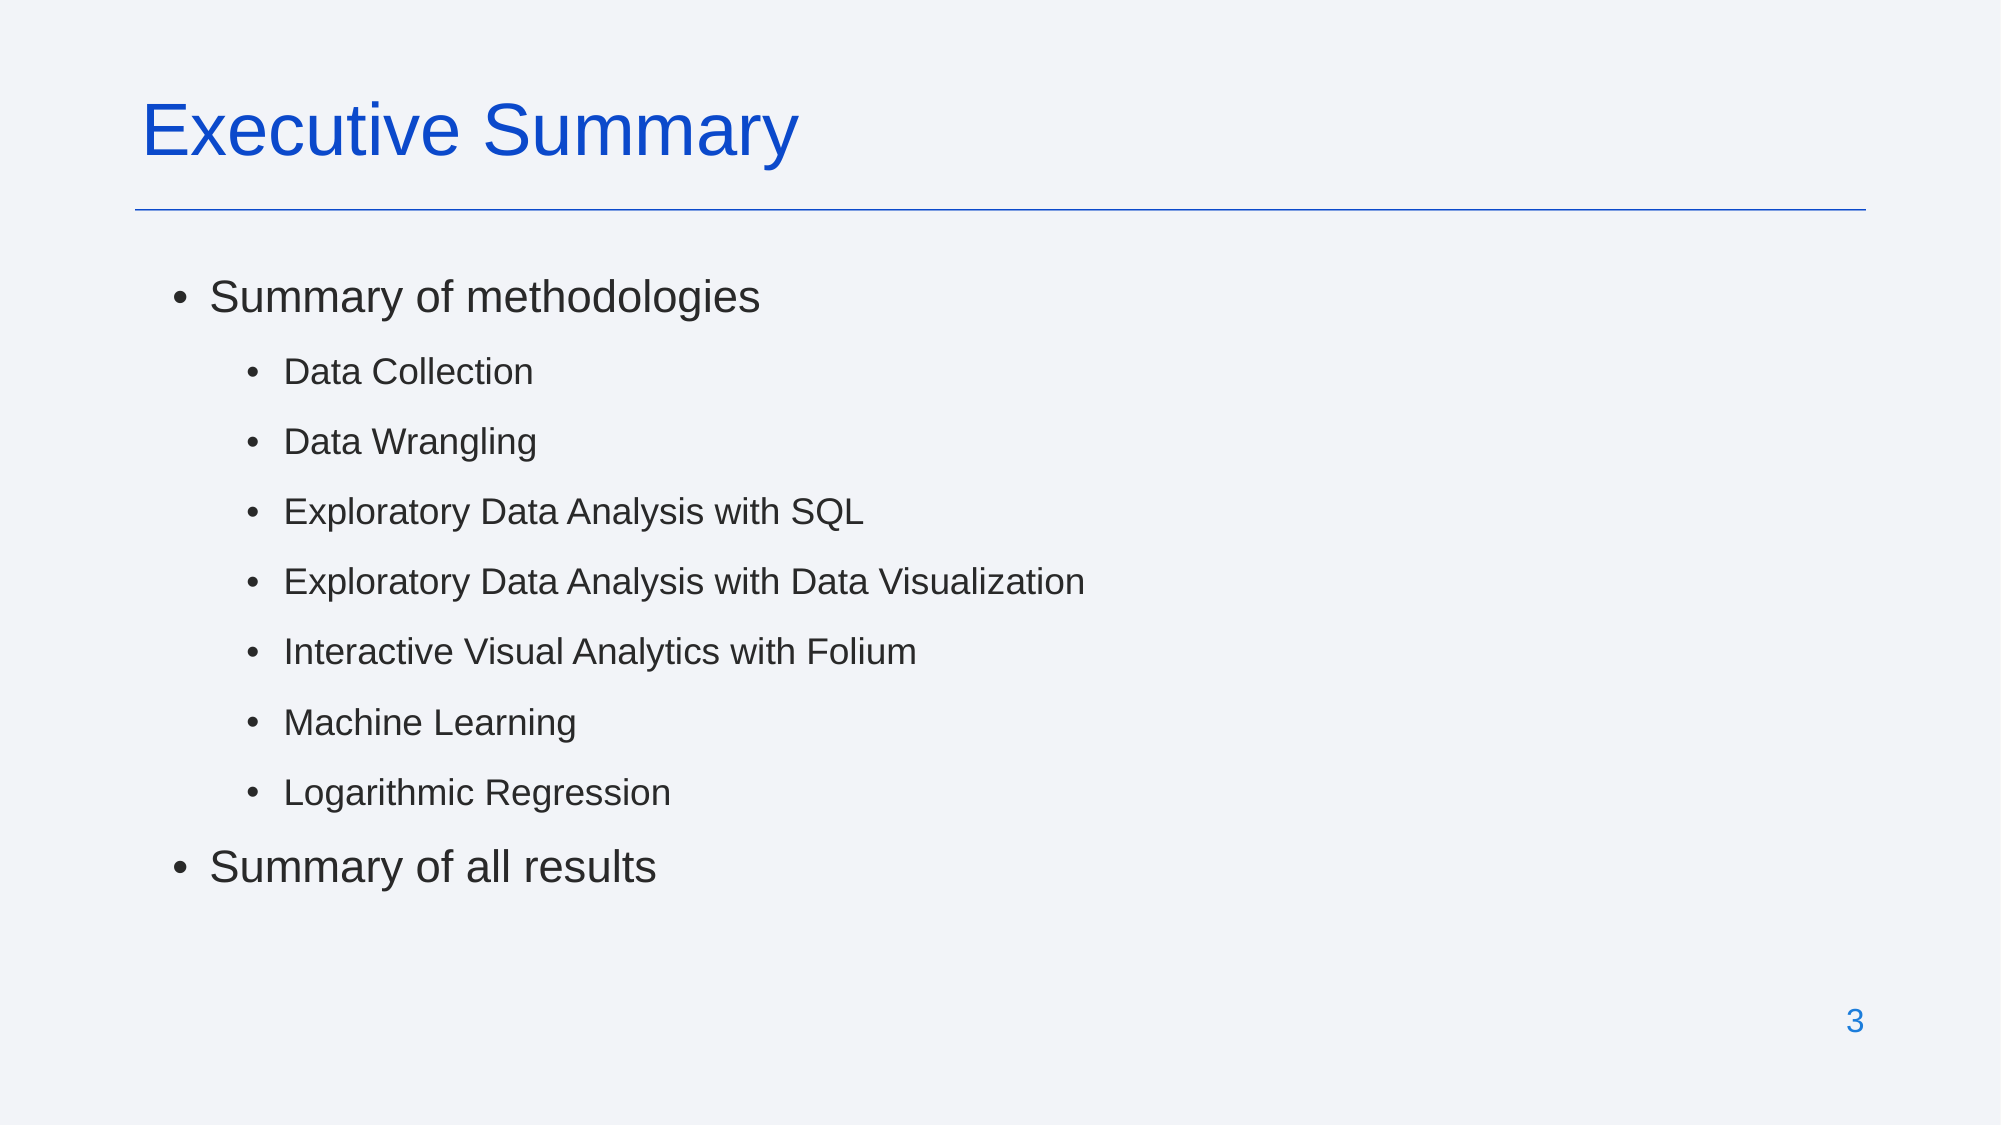

Executive Summary
Summary of methodologies
Data Collection
Data Wrangling
Exploratory Data Analysis with SQL
Exploratory Data Analysis with Data Visualization
Interactive Visual Analytics with Folium
Machine Learning
Logarithmic Regression
Summary of all results

3